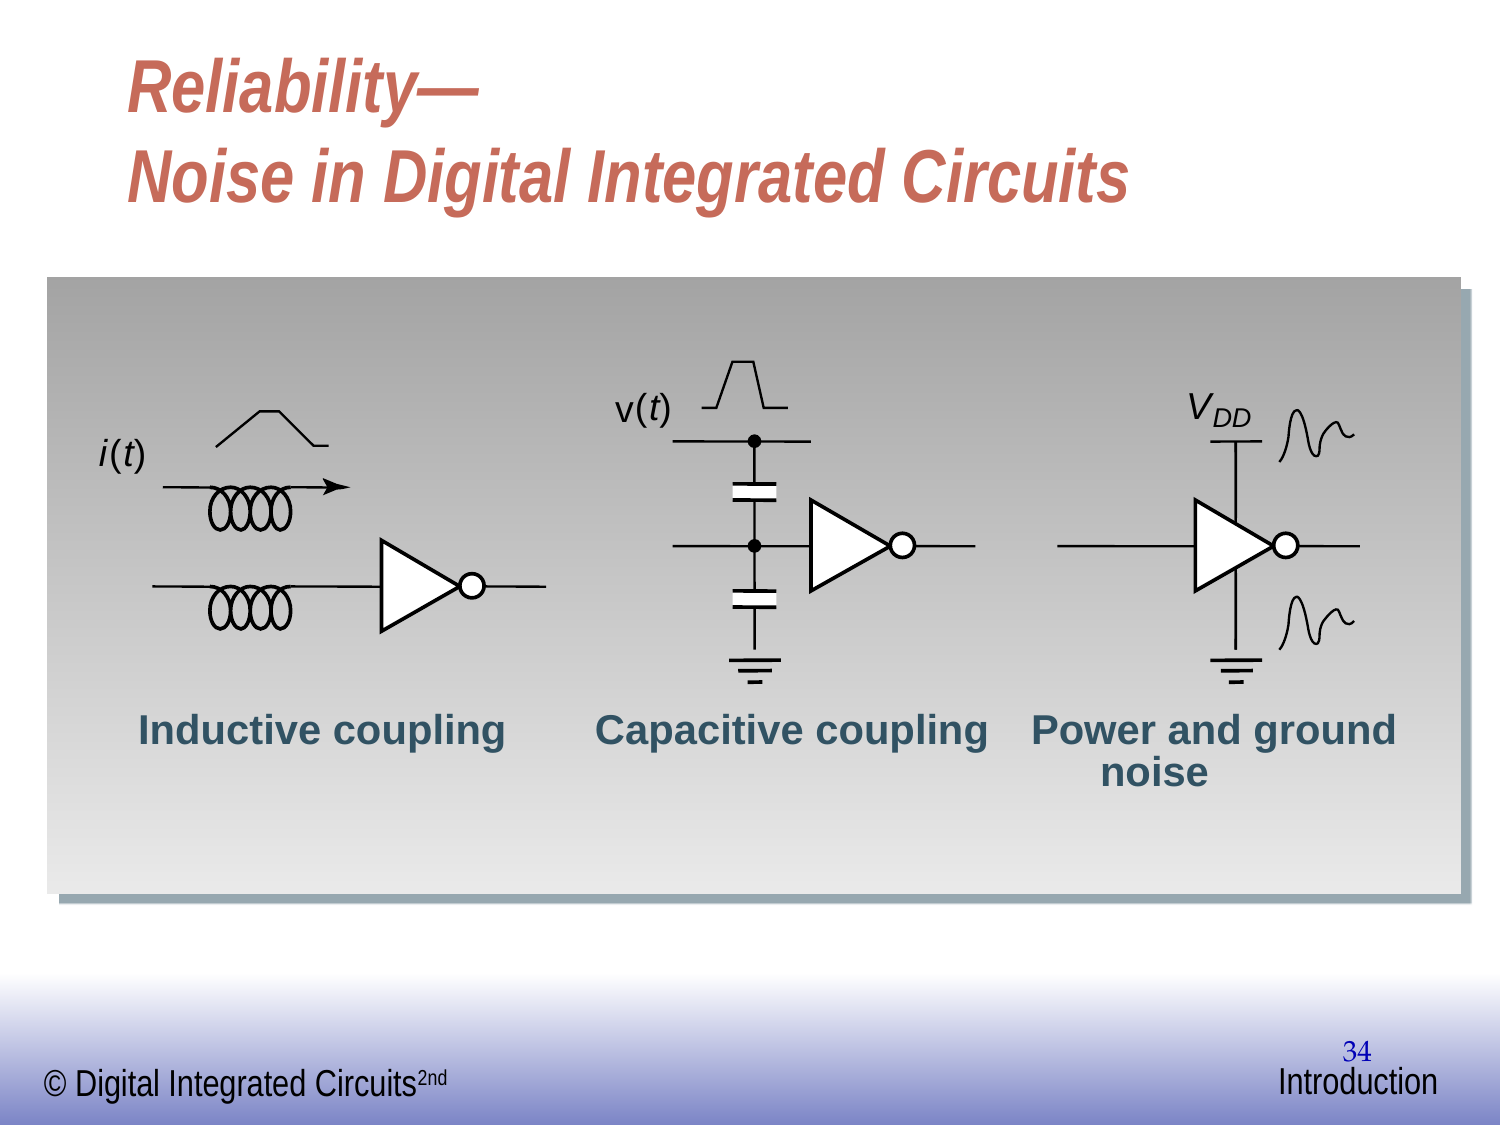

# Reliability― Noise in Digital Integrated Circuits

V
(
t
)
v
DD

i
(
t
)

 Inductive coupling
 Capacitive coupling
Power and ground
      noise
34